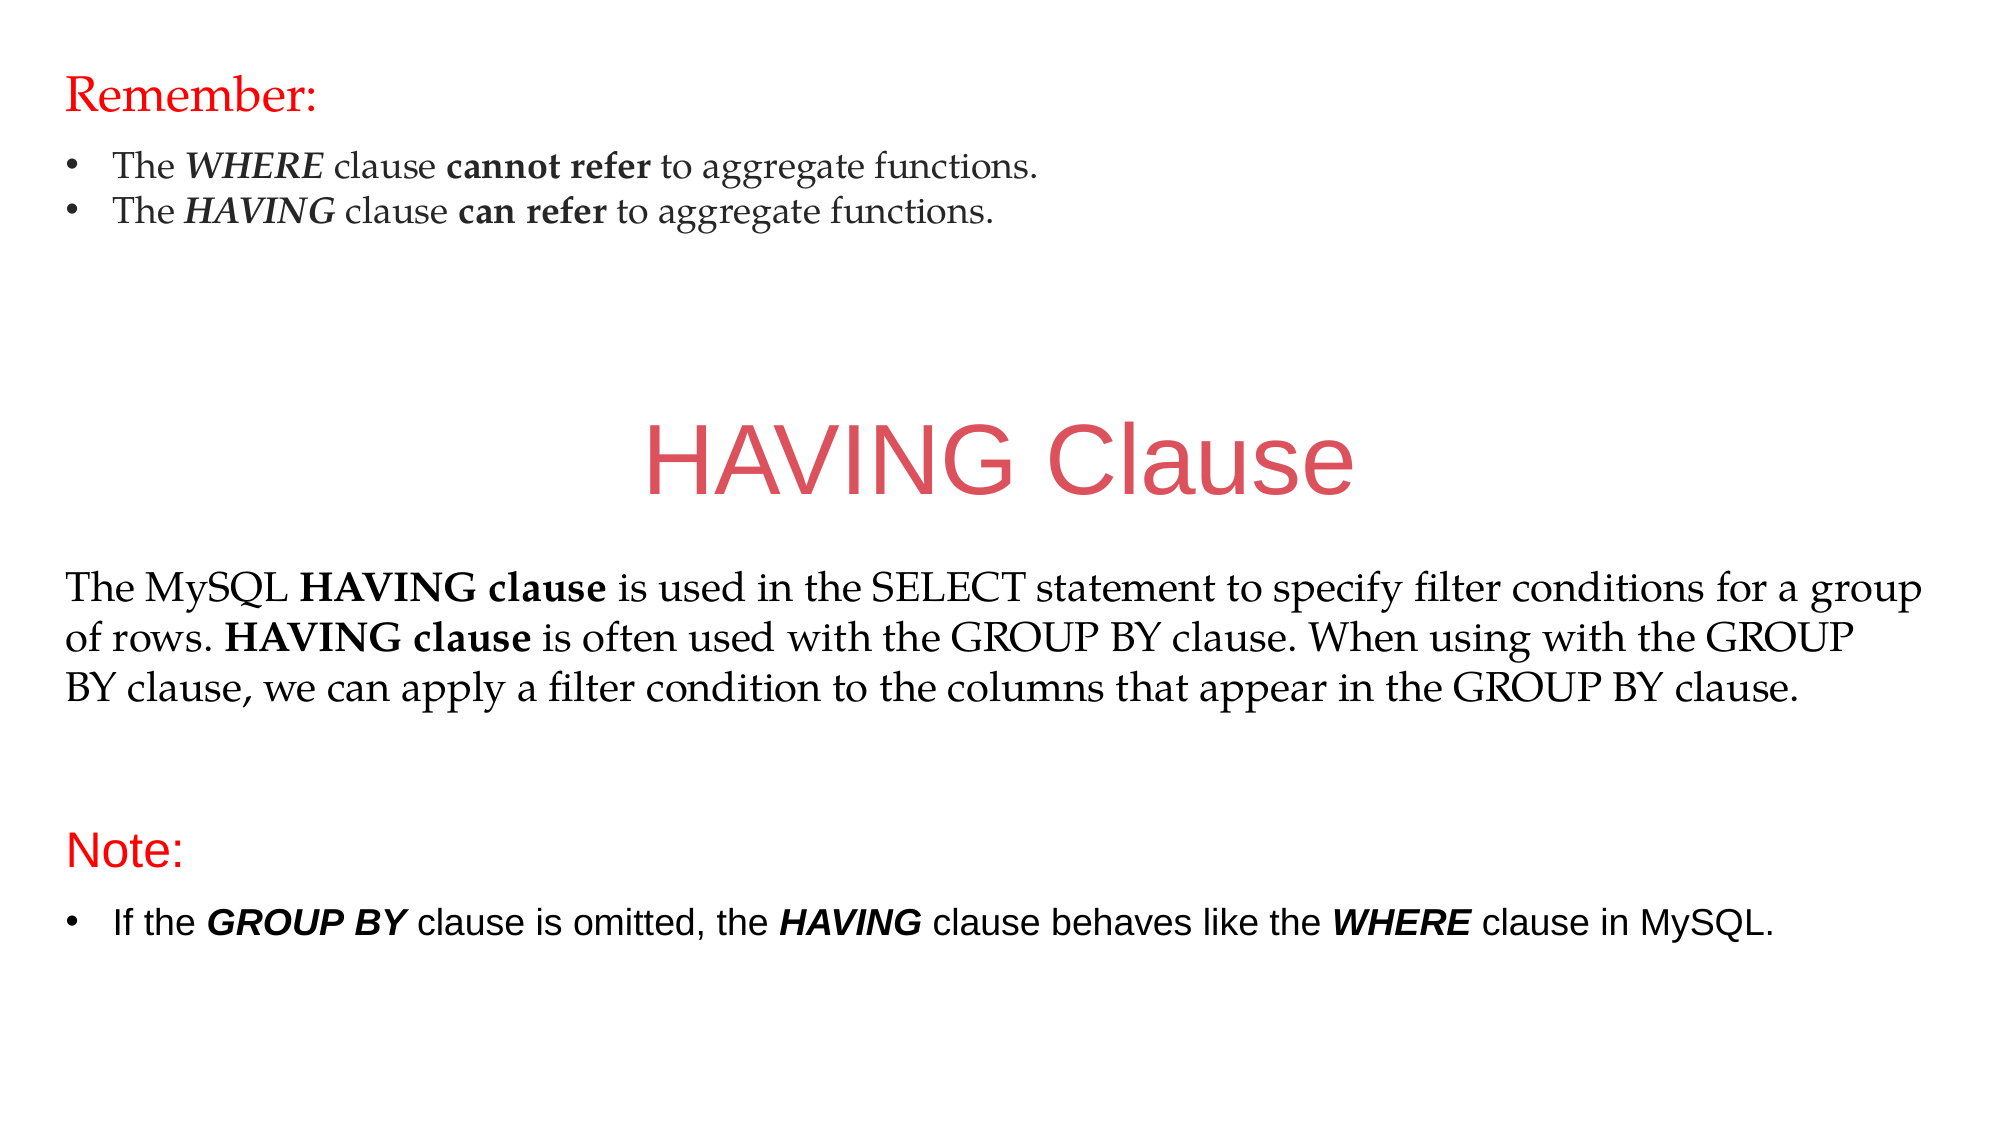

Remember:

The WHERE clause cannot refer to aggregate functions.
The HAVING clause can refer to aggregate functions.
HAVING Clause
The MySQL HAVING clause is used in the SELECT statement to specify filter conditions for a group of rows. HAVING clause is often used with the GROUP BY clause. When using with the GROUP BY clause, we can apply a filter condition to the columns that appear in the GROUP BY clause.
Note:

If the GROUP BY clause is omitted, the HAVING clause behaves like the WHERE clause in MySQL.